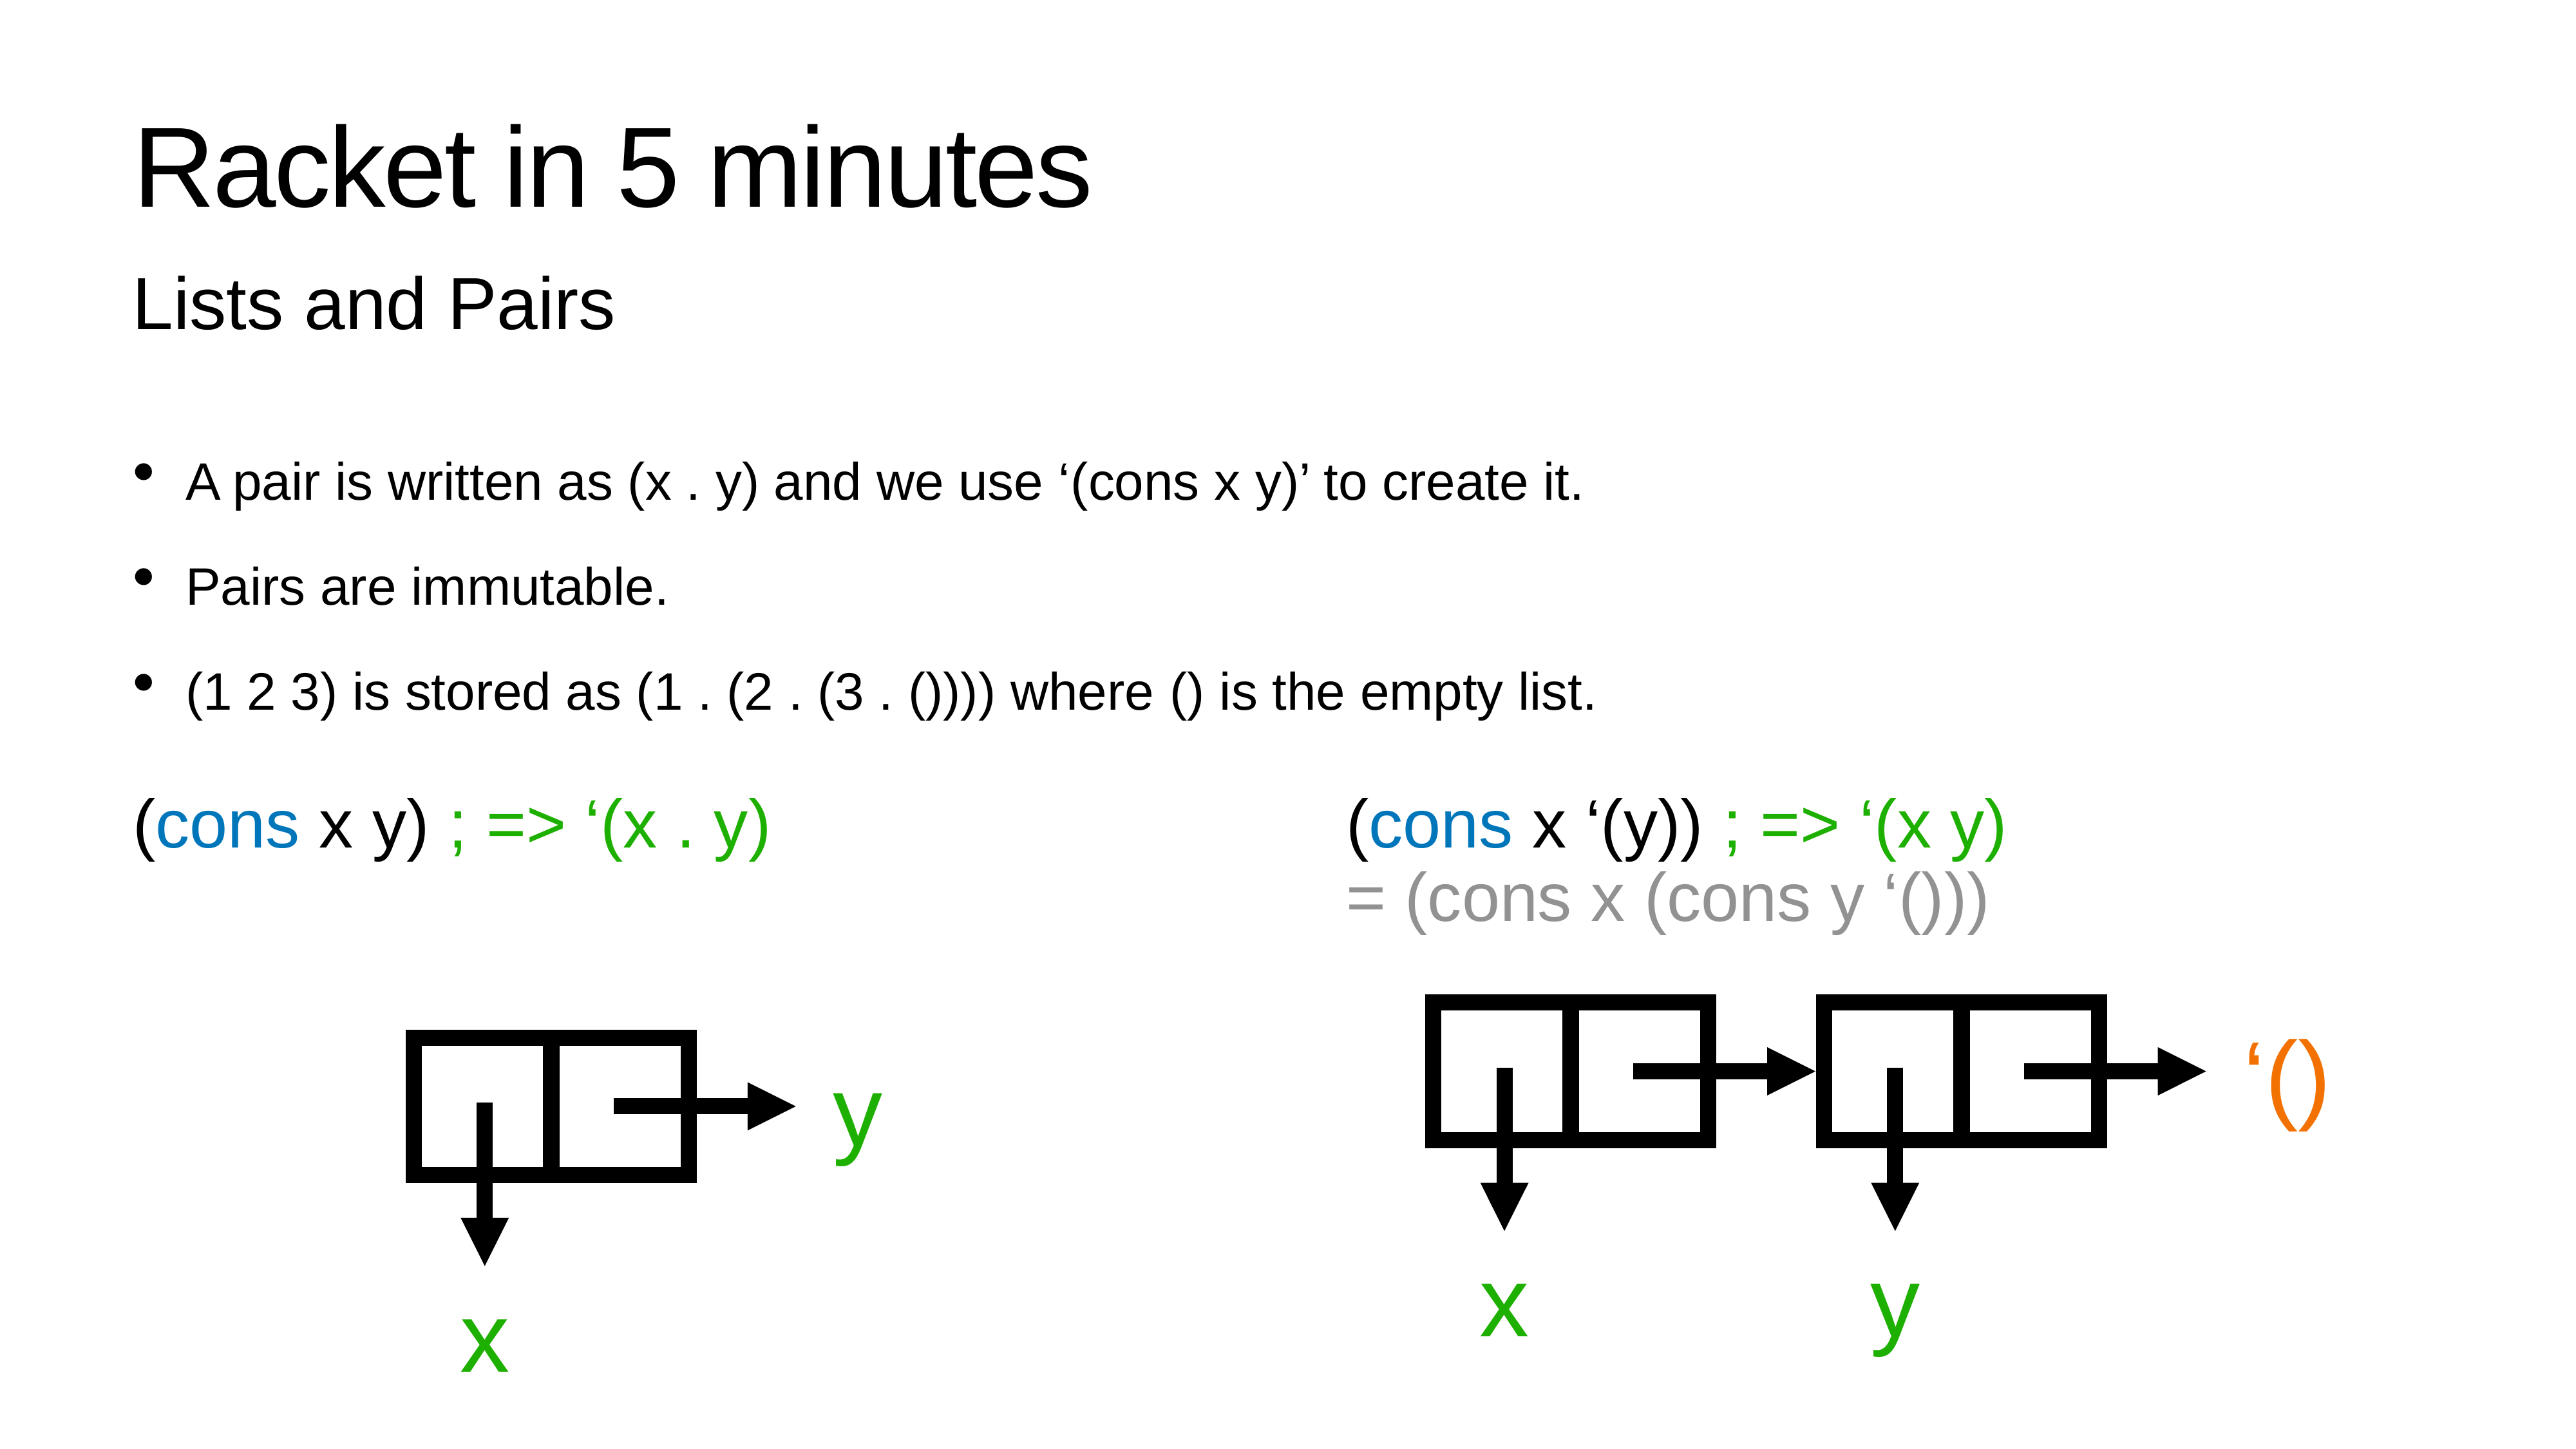

# Racket in 5 minutes
Lists and Pairs
A pair is written as (x . y) and we use ‘(cons x y)’ to create it.
Pairs are immutable.
(1 2 3) is stored as (1 . (2 . (3 . ()))) where () is the empty list.
(cons x y) ; => ‘(x . y)
(cons x ‘(y)) ; => ‘(x y)
= (cons x (cons y ‘()))
‘()

y

x
y
x
19